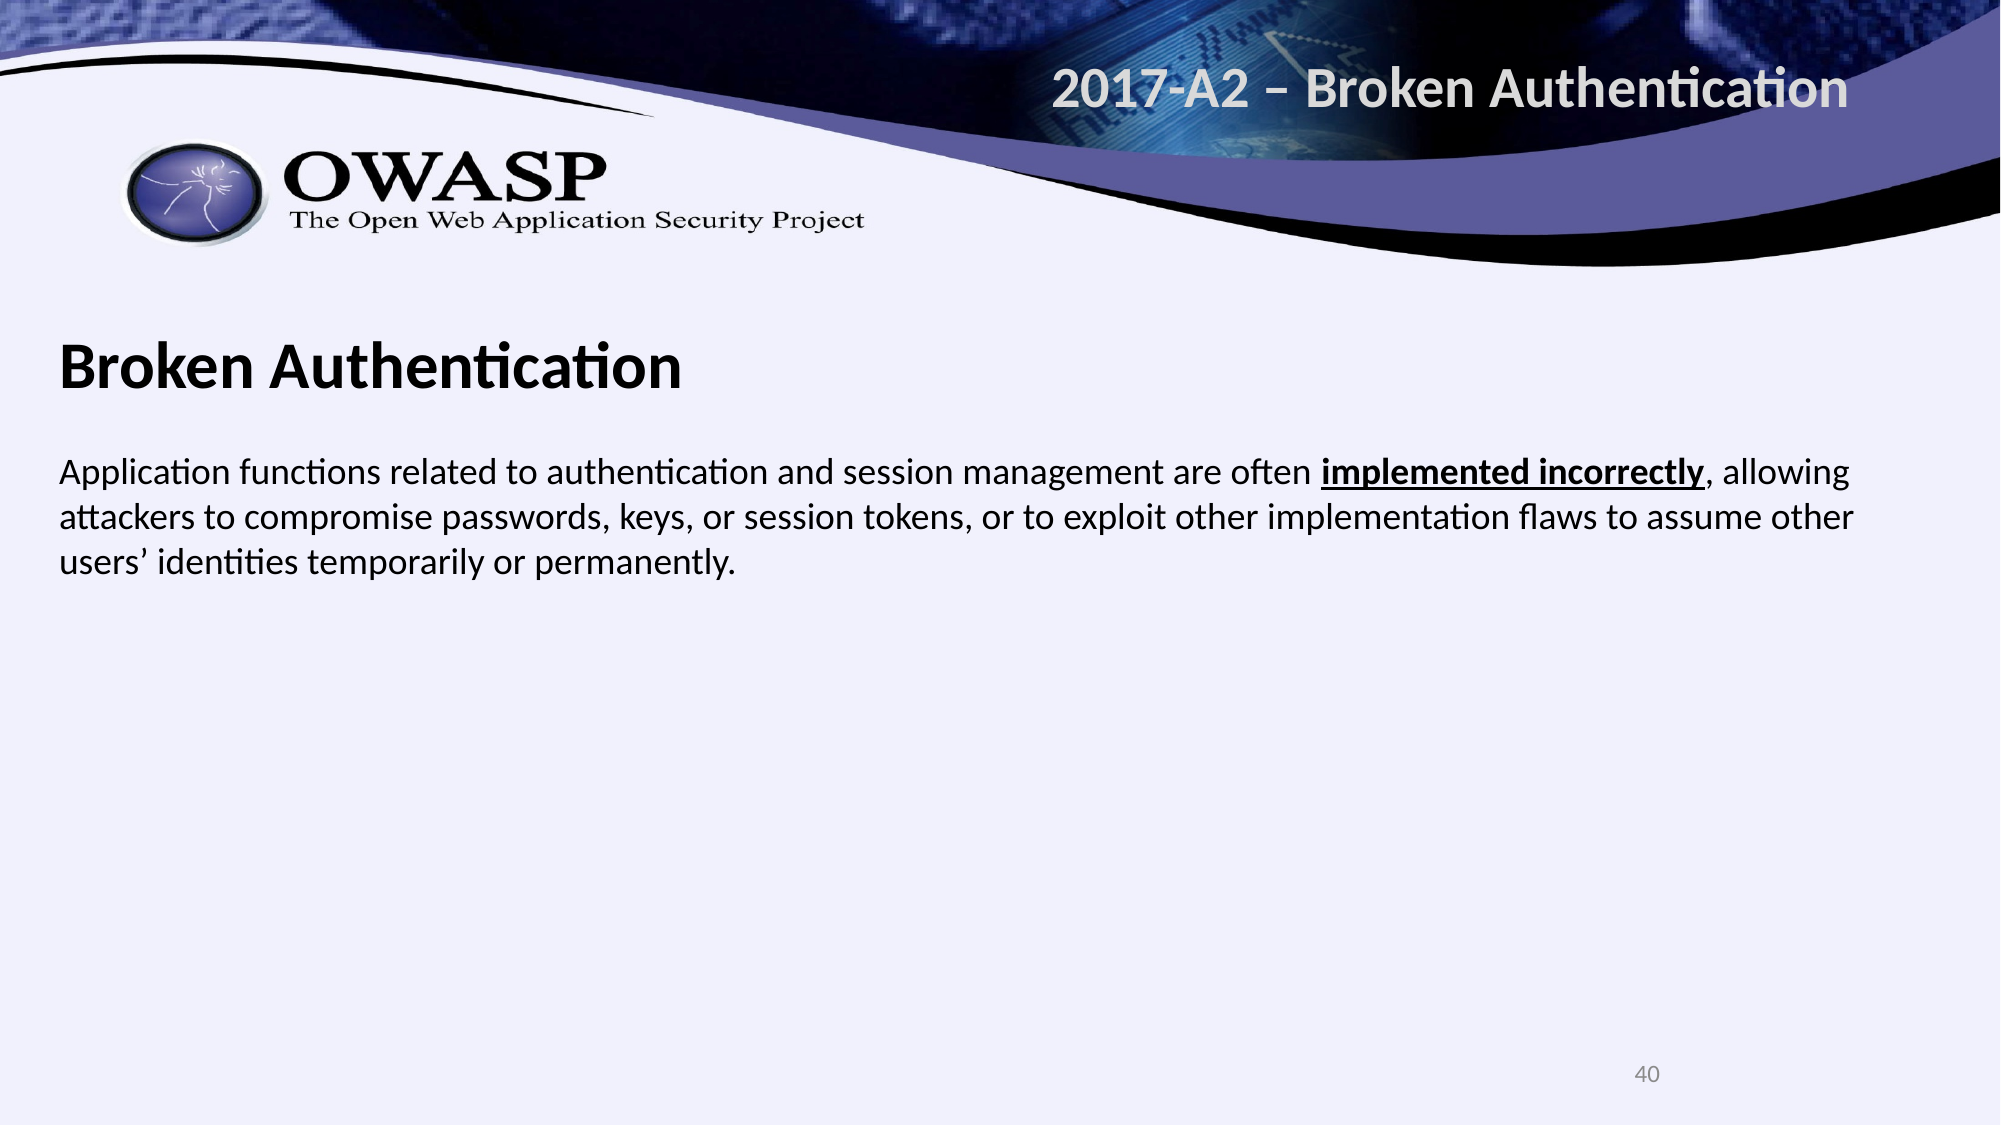

# 2017-A2 – Broken Authentication
Broken Authentication

Application functions related to authentication and session management are often implemented incorrectly, allowing attackers to compromise passwords, keys, or session tokens, or to exploit other implementation flaws to assume other users’ identities temporarily or permanently.
40